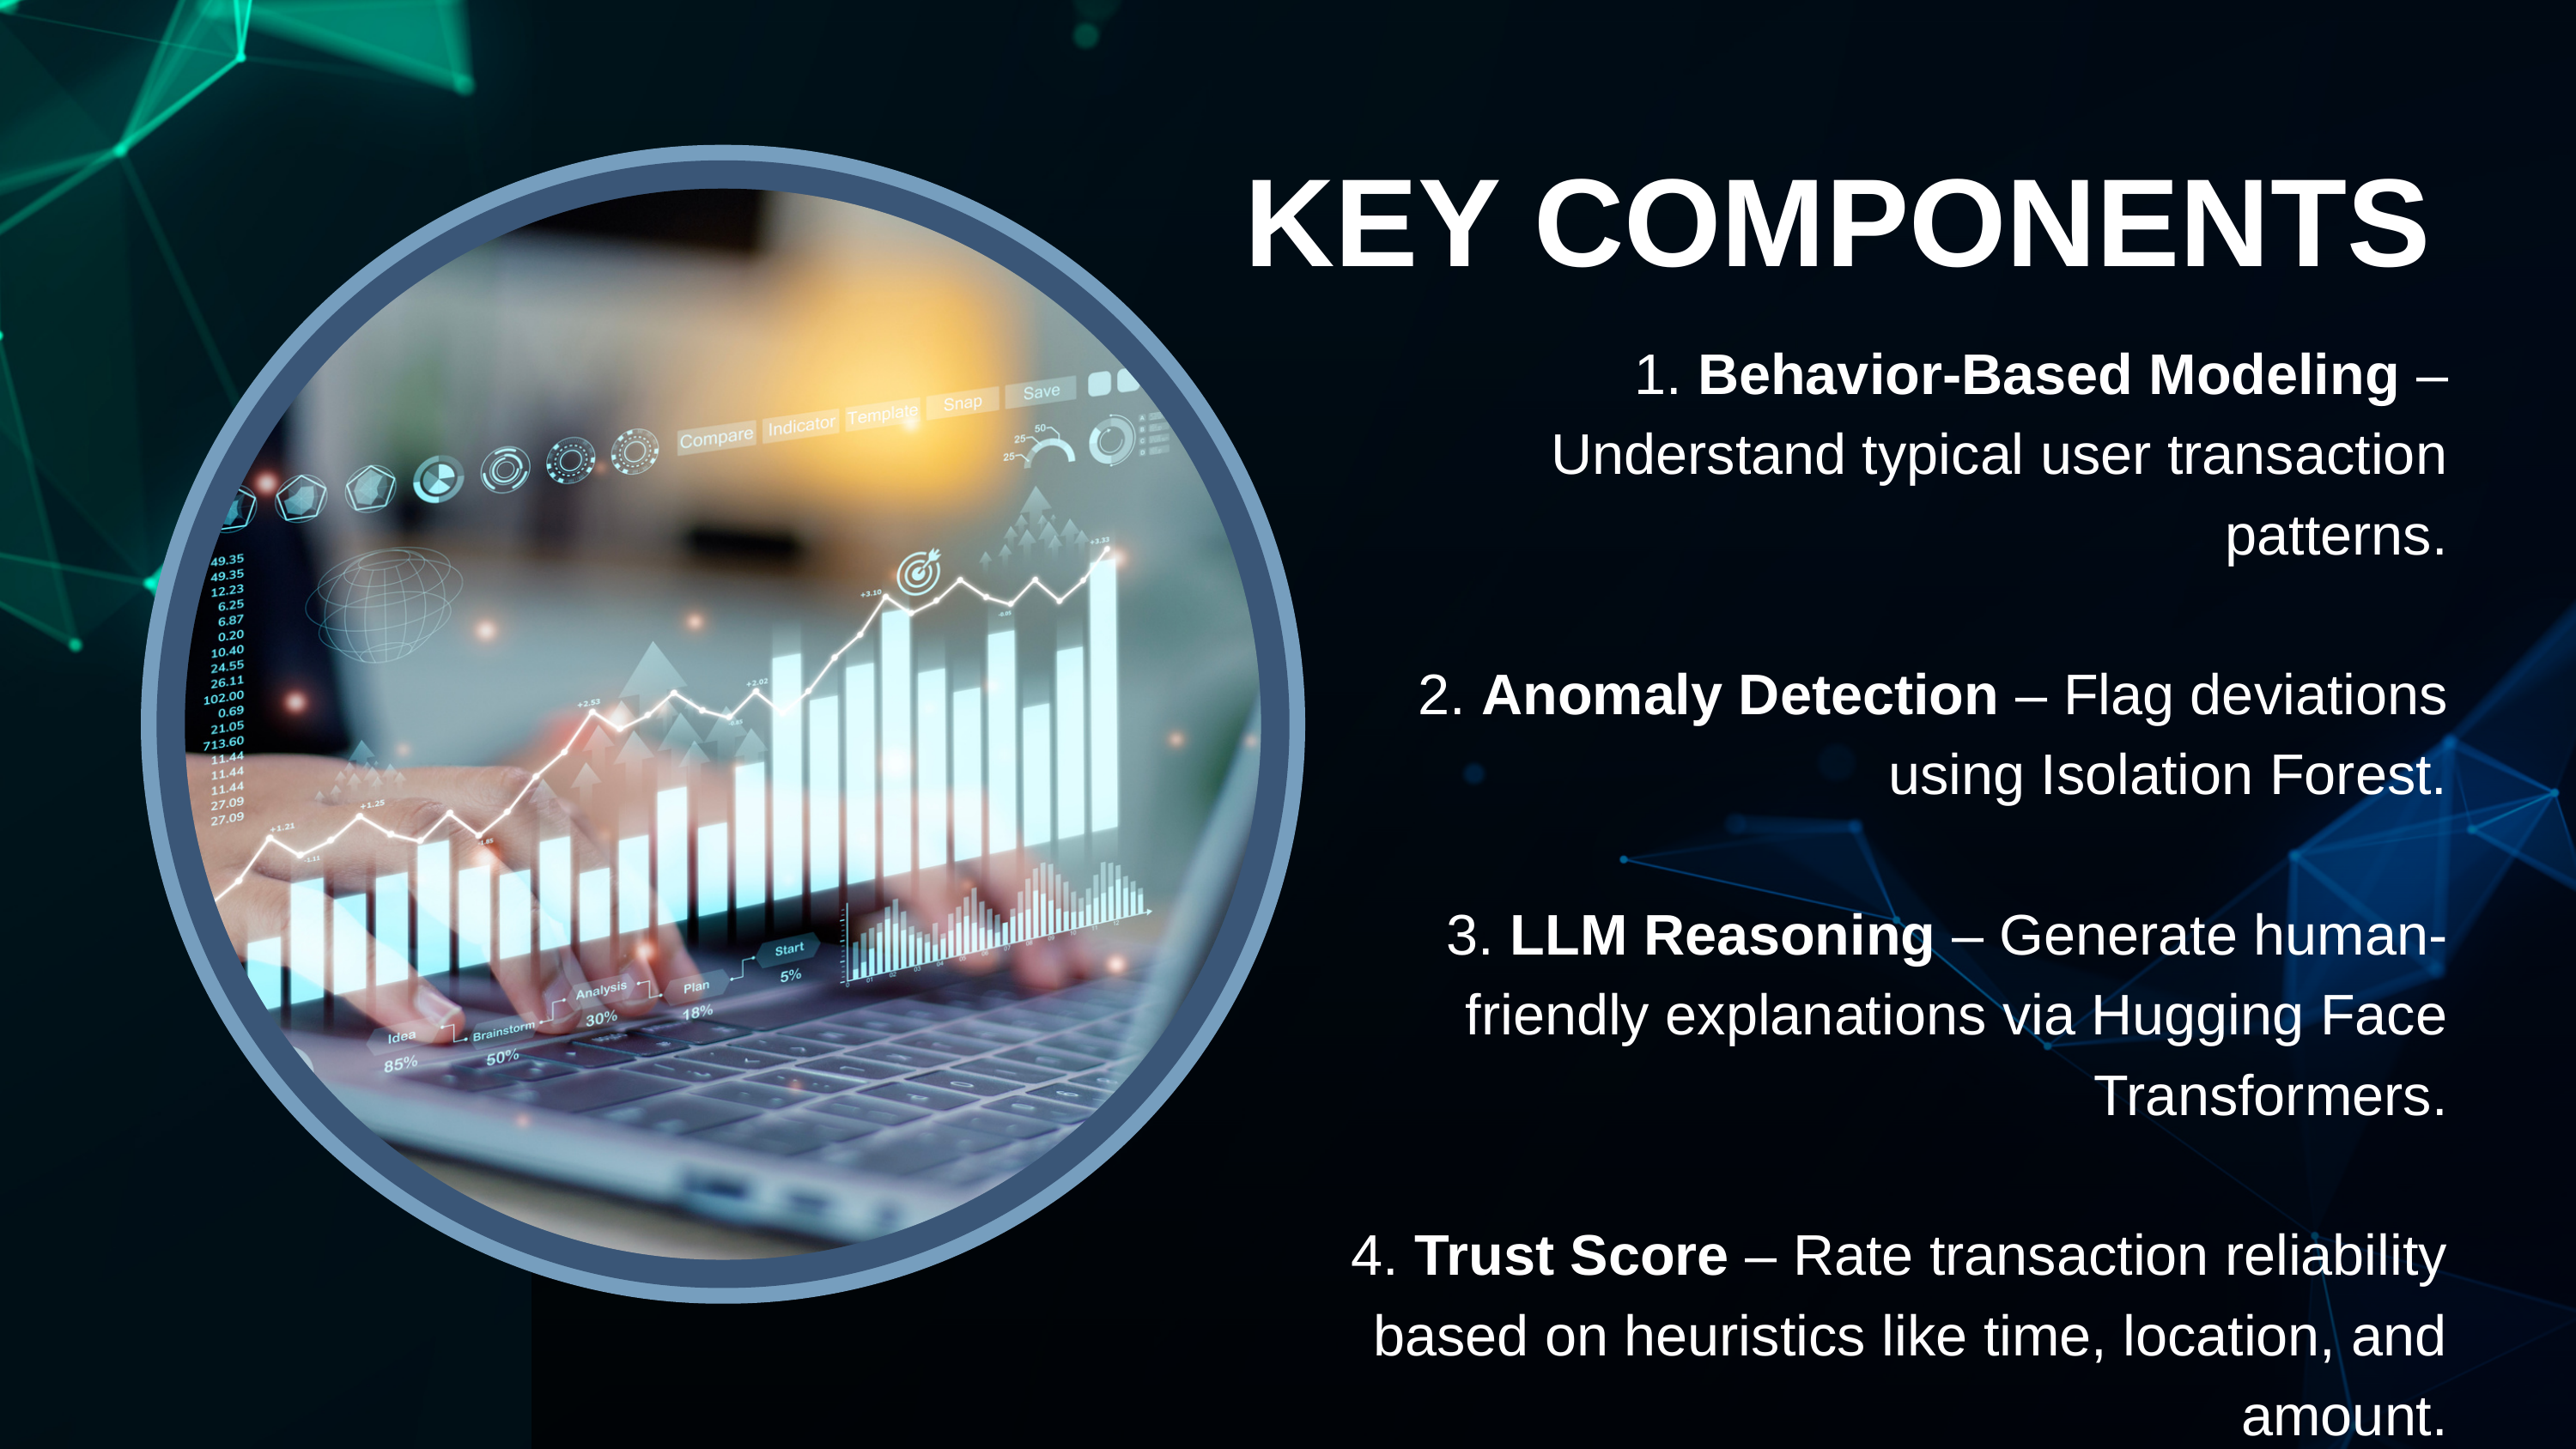

KEY COMPONENTS
1. Behavior-Based Modeling – Understand typical user transaction patterns.

2. Anomaly Detection – Flag deviations using Isolation Forest.

3. LLM Reasoning – Generate human-friendly explanations via Hugging Face Transformers.

4. Trust Score – Rate transaction reliability based on heuristics like time, location, and amount.